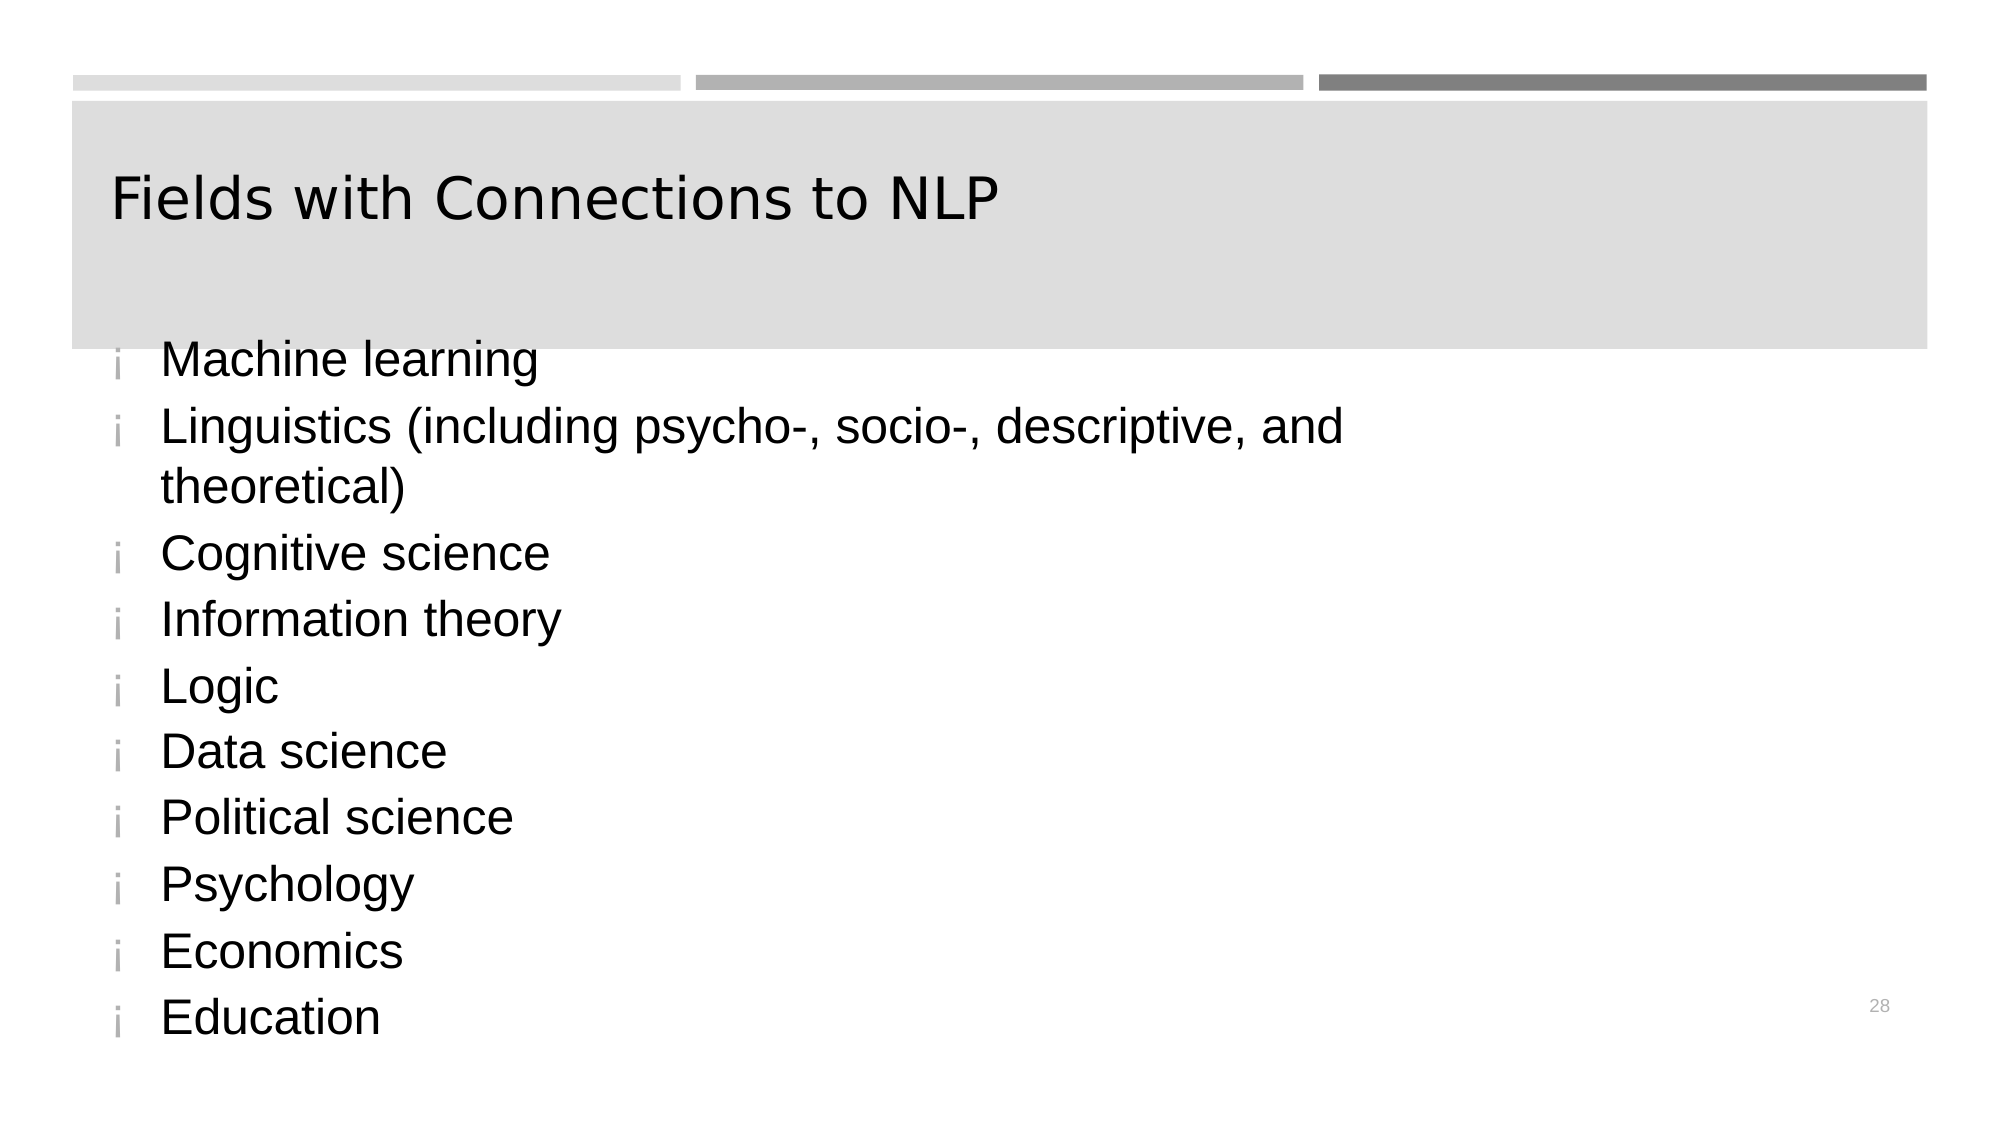

# Fields with Connections to NLP
Machine learning
Linguistics (including psycho-, socio-, descriptive, and theoretical)
Cognitive science
Information theory
Logic
Data science
Political science
Psychology
Economics
Education
28